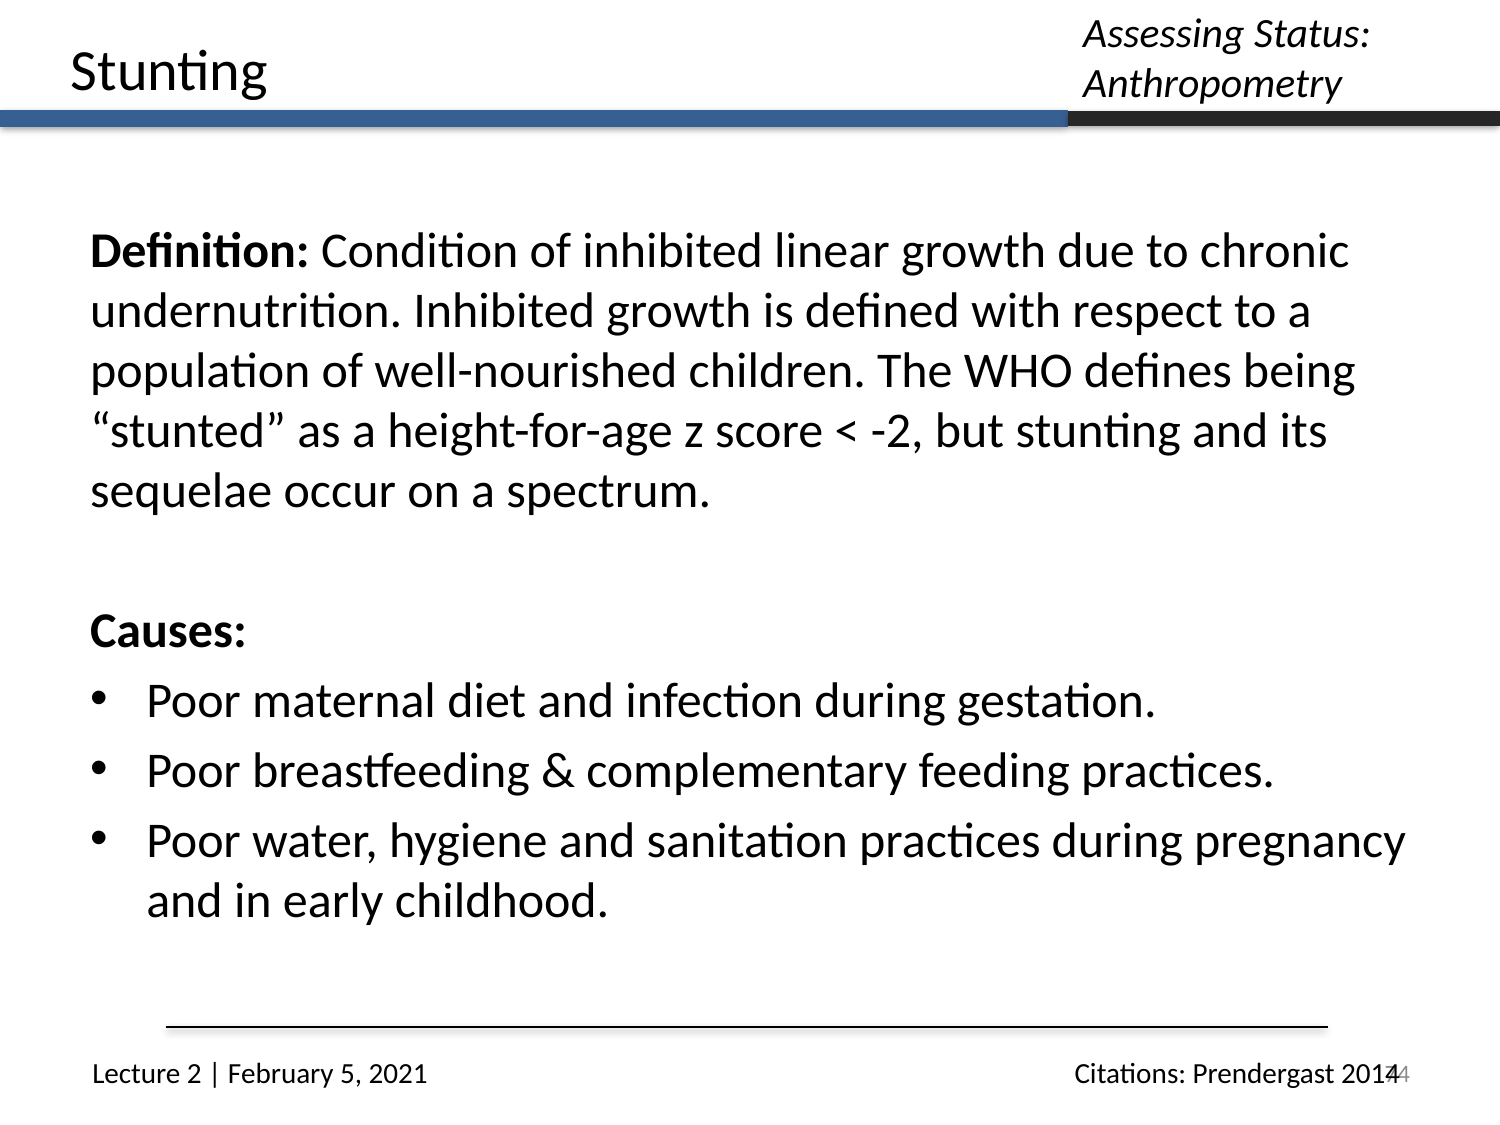

Assessing Status:
Anthropometry
Stunting
Definition: Condition of inhibited linear growth due to chronic undernutrition. Inhibited growth is defined with respect to a population of well-nourished children. The WHO defines being “stunted” as a height-for-age z score < -2, but stunting and its sequelae occur on a spectrum.

Causes:
Poor maternal diet and infection during gestation.
Poor breastfeeding & complementary feeding practices.
Poor water, hygiene and sanitation practices during pregnancy and in early childhood.
74
Citations: Prendergast 2014
Lecture 2 | February 5, 2021